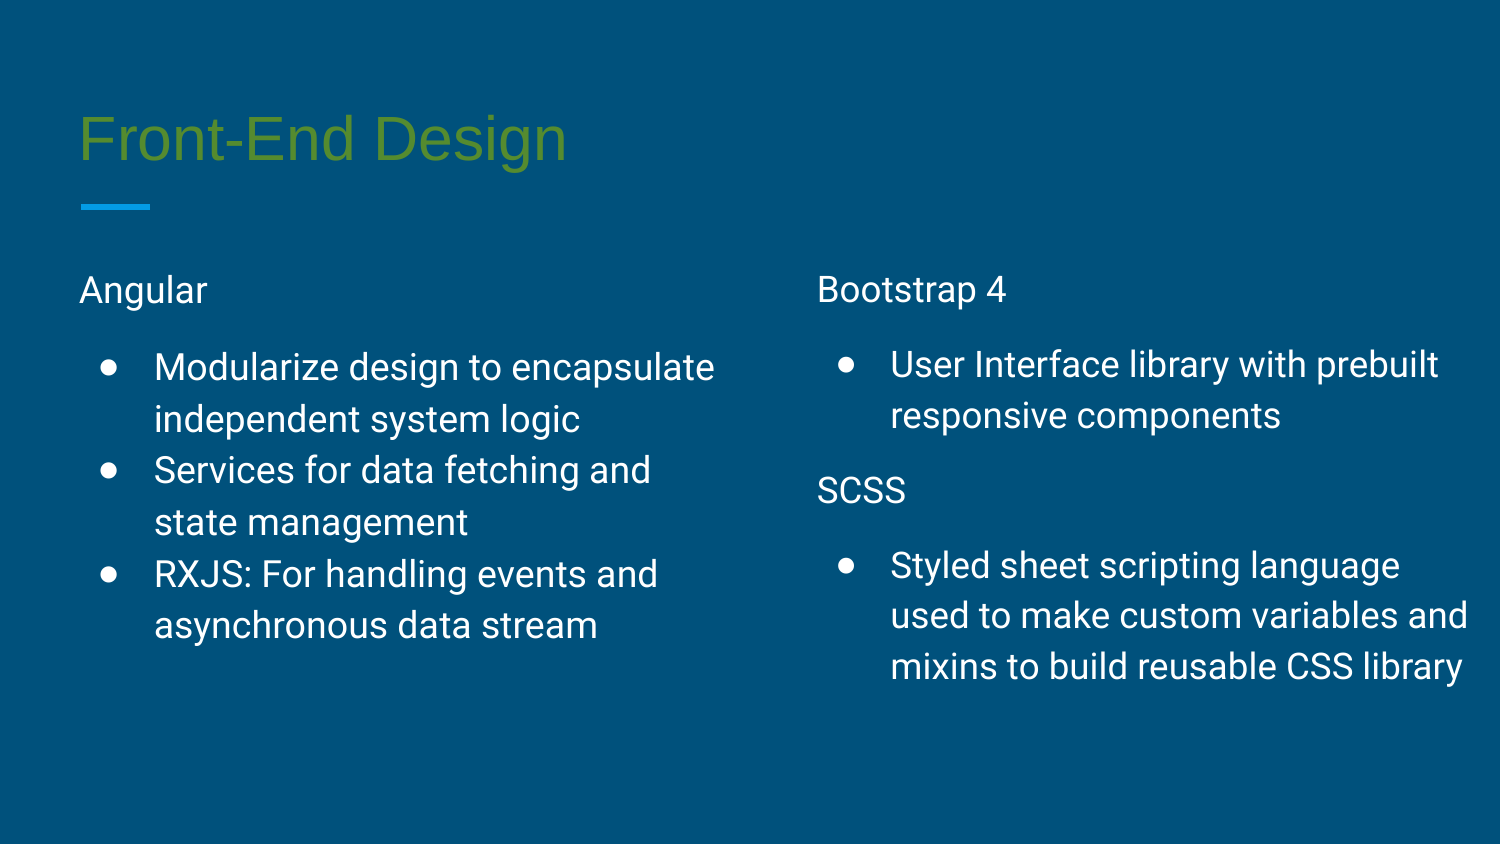

# Front-End Design
Angular
Modularize design to encapsulate independent system logic
Services for data fetching and state management
RXJS: For handling events and asynchronous data stream
Bootstrap 4
User Interface library with prebuilt responsive components
SCSS
Styled sheet scripting language used to make custom variables and mixins to build reusable CSS library